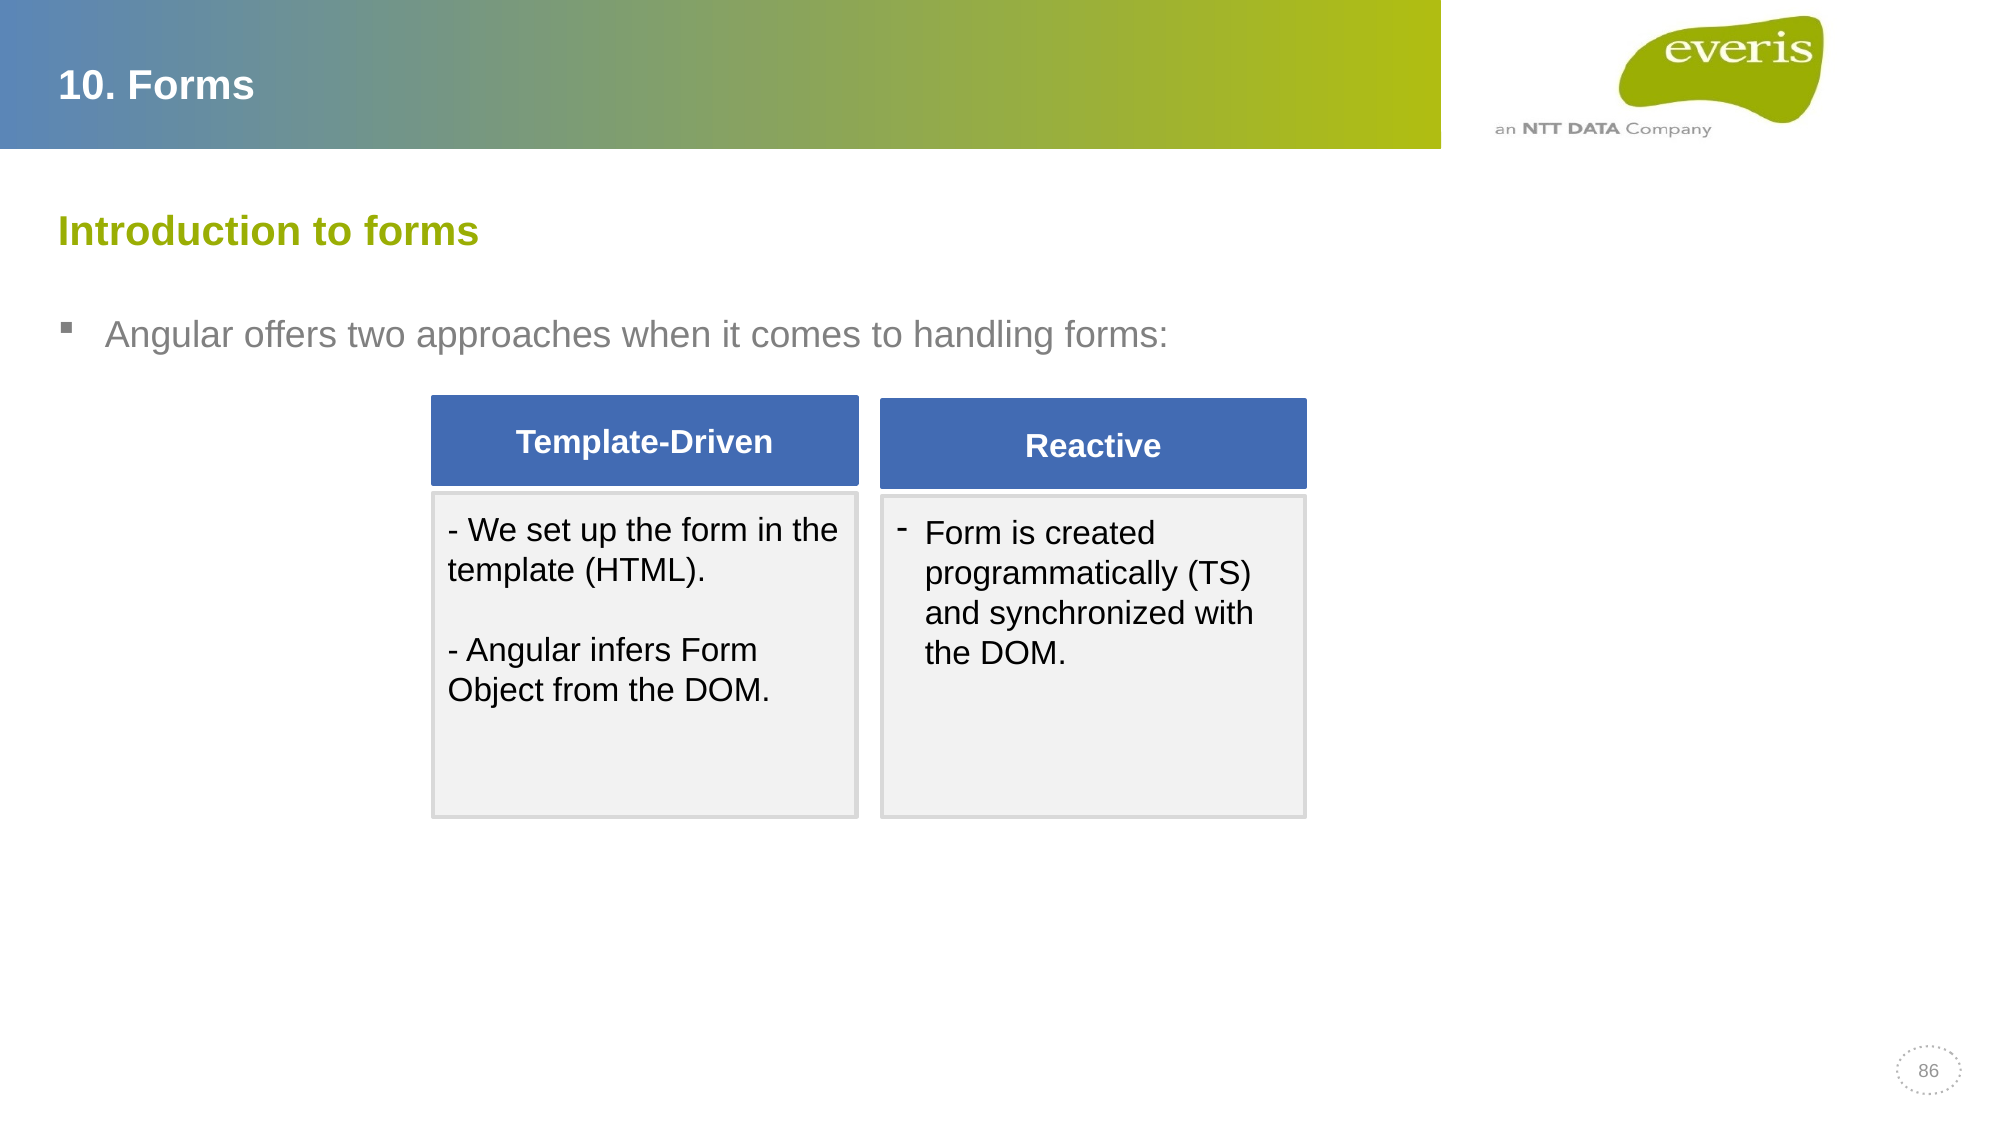

# 10. Forms
Introduction to forms
Angular offers two approaches when it comes to handling forms:
Template-Driven
Reactive

- We set up the form in the template (HTML).

- Angular infers Form Object from the DOM.
Form is created programmatically (TS) and synchronized with the DOM.